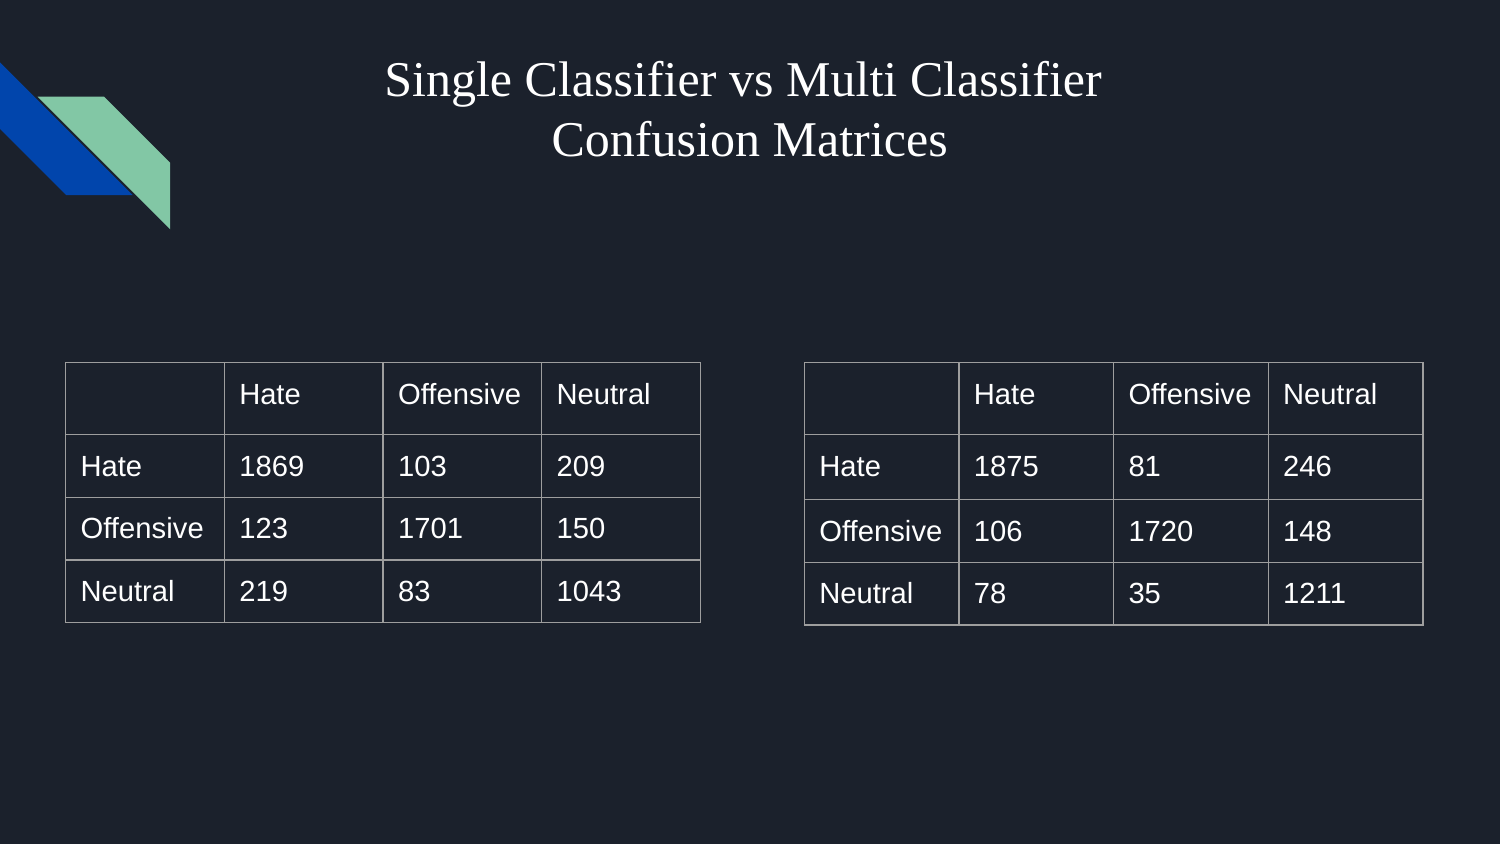

# Single Classifier vs Multi Classifier
Confusion Matrices
|  | Hate | Offensive | Neutral |
| --- | --- | --- | --- |
| Hate | 1875 | 81 | 246 |
| Offensive | 106 | 1720 | 148 |
| Neutral | 78 | 35 | 1211 |
|  | Hate | Offensive | Neutral |
| --- | --- | --- | --- |
| Hate | 1869 | 103 | 209 |
| Offensive | 123 | 1701 | 150 |
| Neutral | 219 | 83 | 1043 |